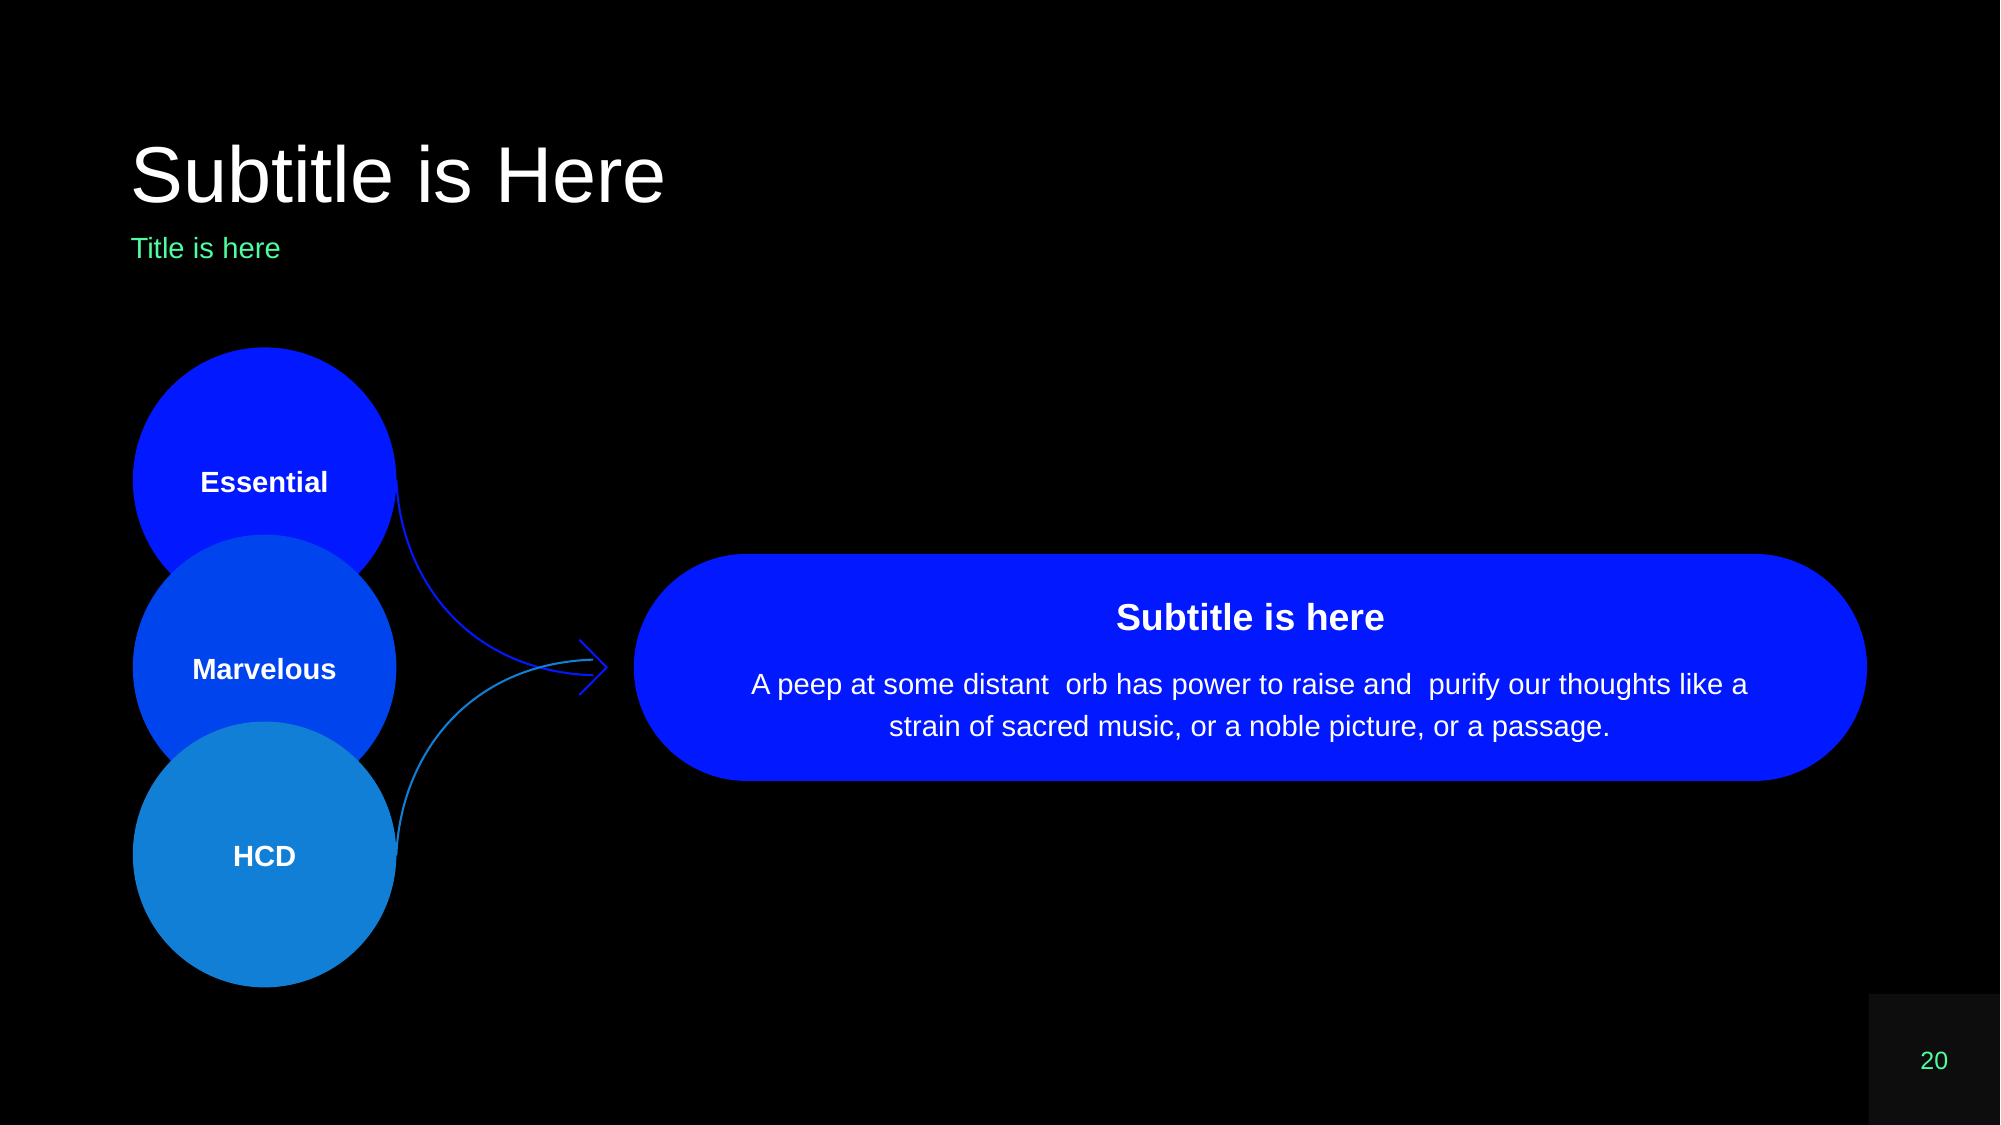

# Subtitle is Here
Title is here
Essential

Marvelous
Subtitle is here
A peep at some distant  orb has power to raise and  purify our thoughts like a strain of sacred music, or a noble picture, or a passage.
HCD
20